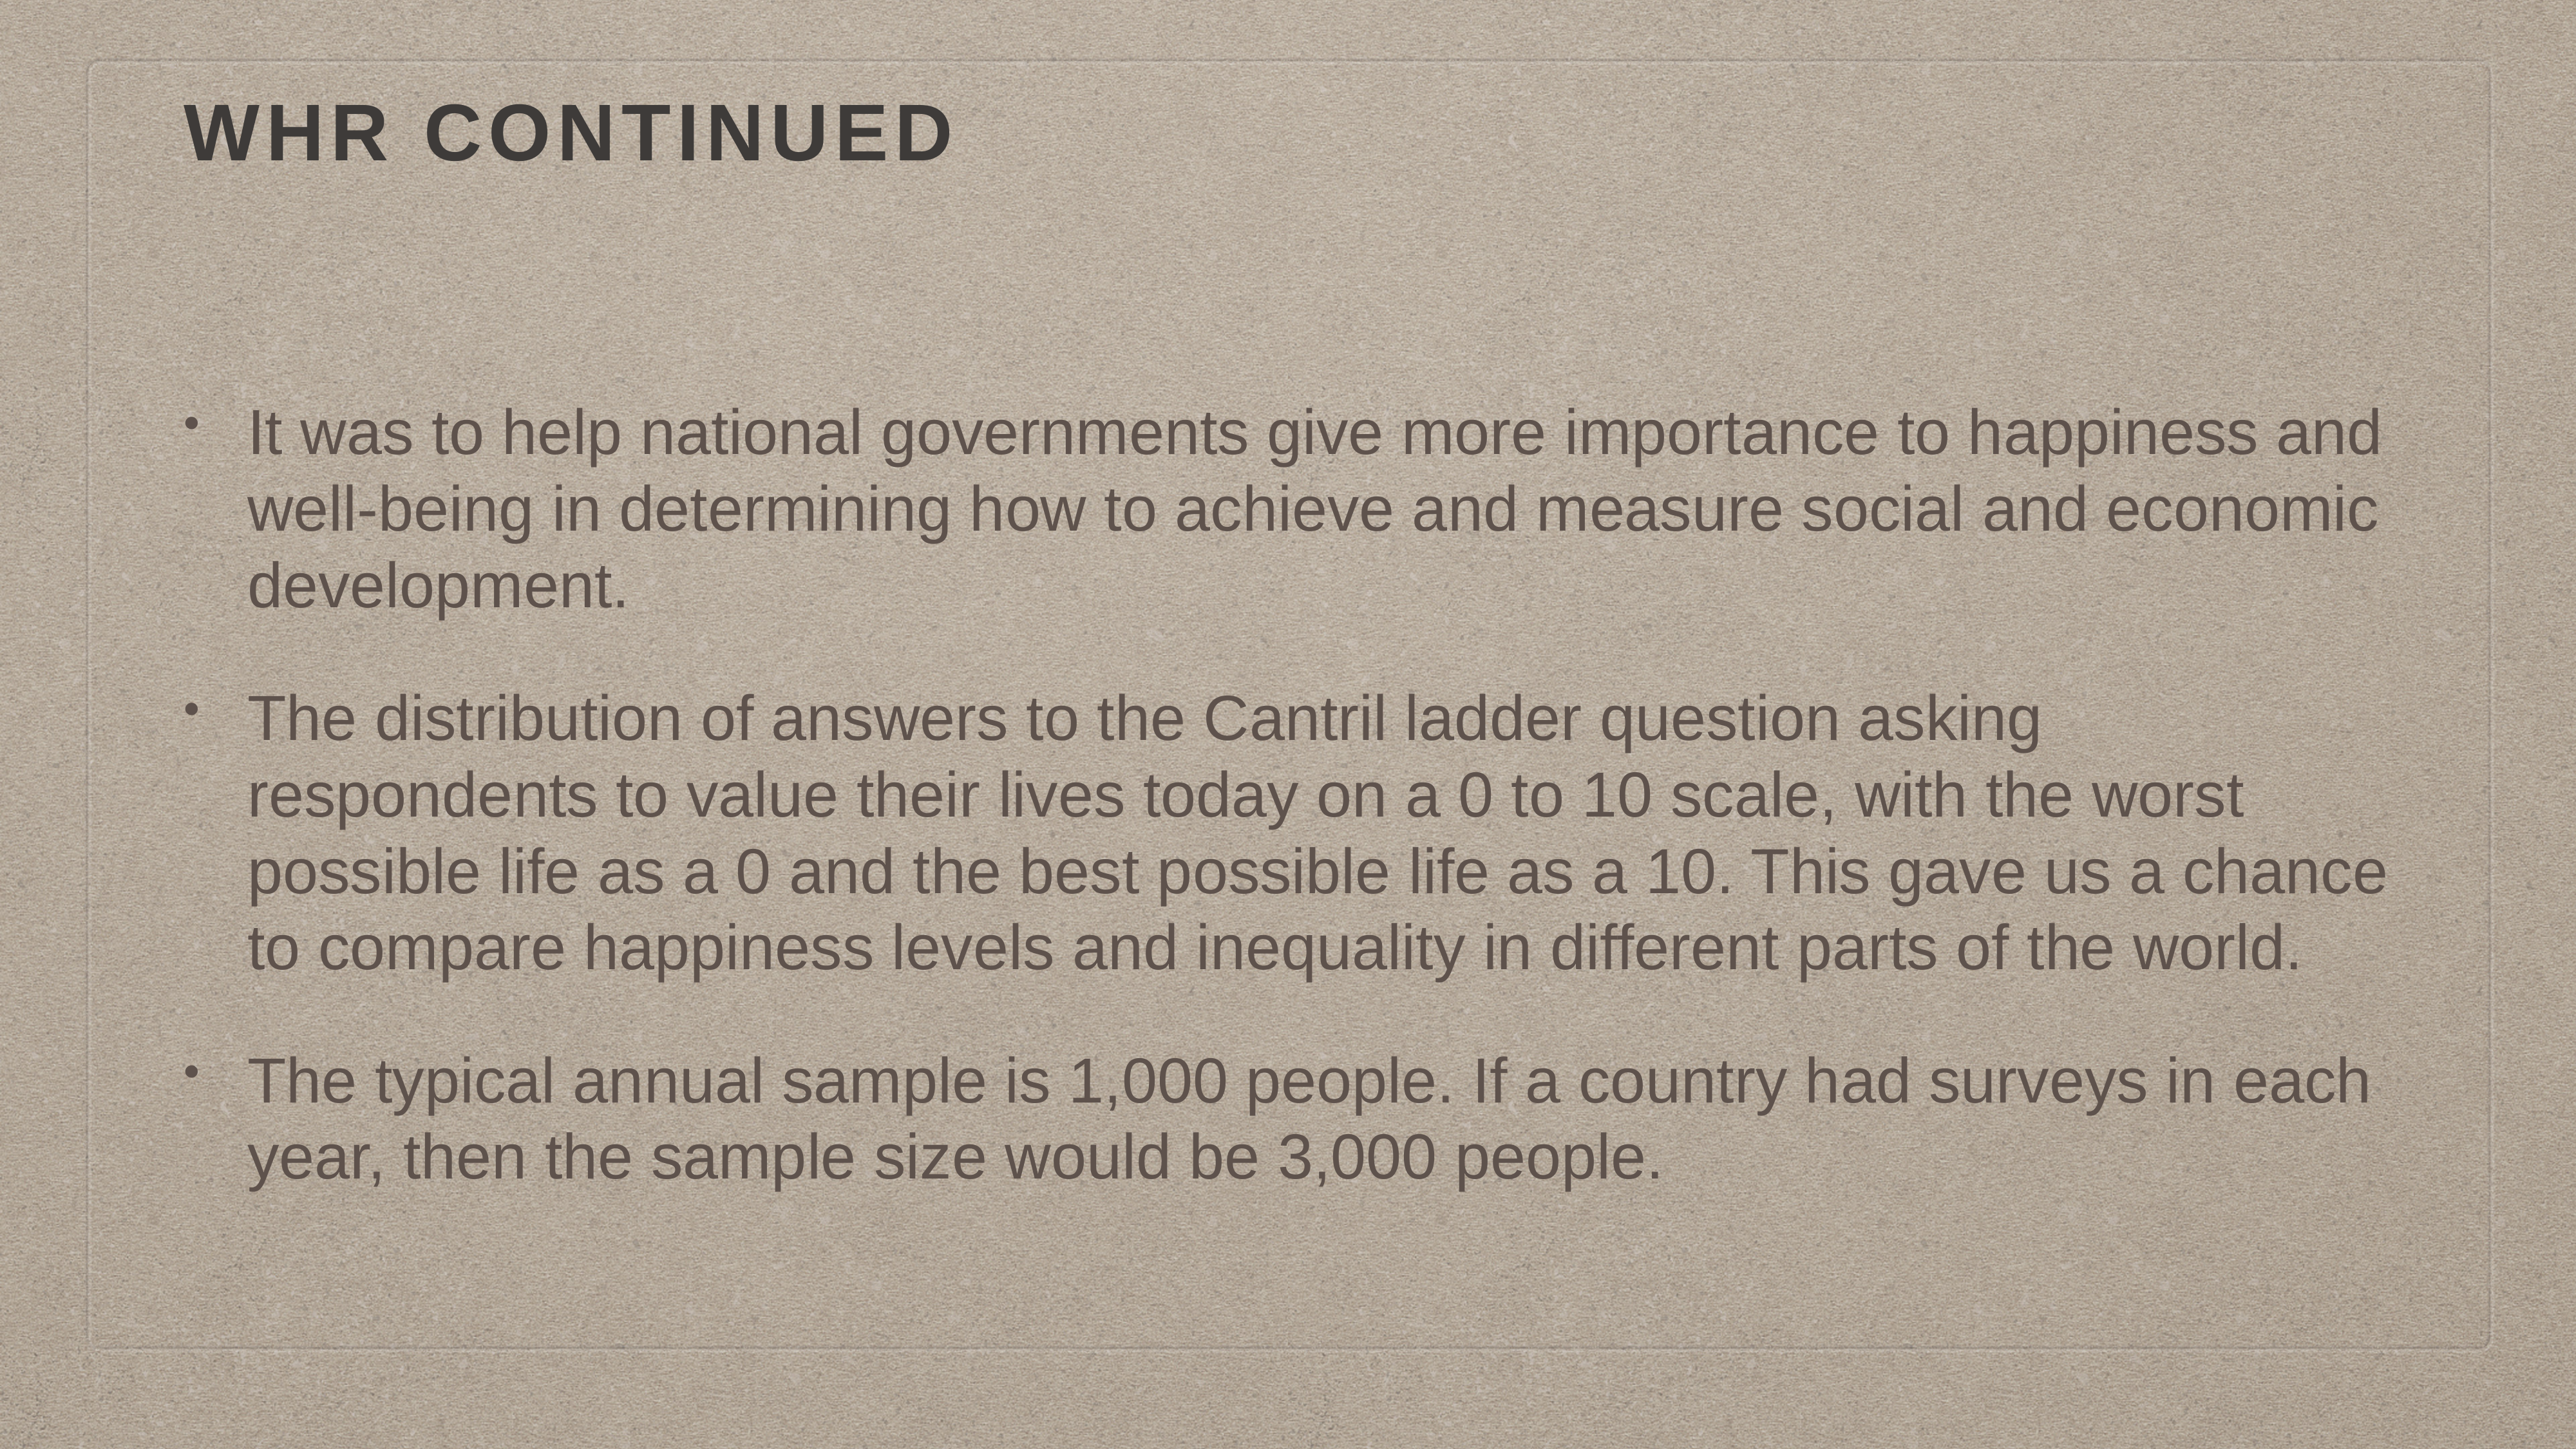

WHR continued
It was to help national governments give more importance to happiness and well-being in determining how to achieve and measure social and economic development.
The distribution of answers to the Cantril ladder question asking respondents to value their lives today on a 0 to 10 scale, with the worst possible life as a 0 and the best possible life as a 10. This gave us a chance to compare happiness levels and inequality in different parts of the world.
The typical annual sample is 1,000 people. If a country had surveys in each year, then the sample size would be 3,000 people.